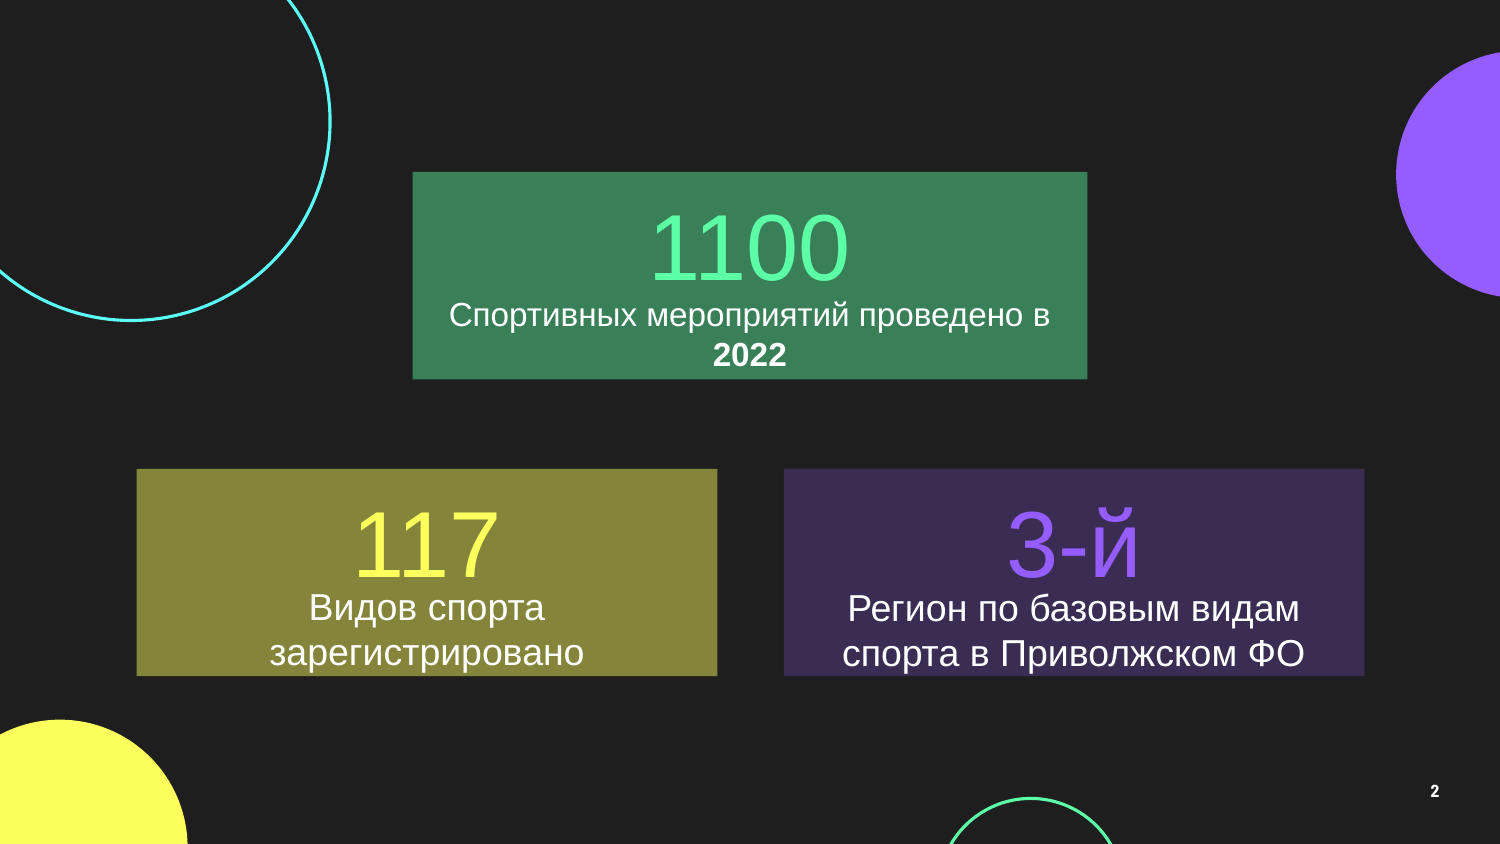

# 1100
Спортивных мероприятий проведено в 2022
117
3-й
Видов спорта зарегистрировано
Регион по базовым видам спорта в Приволжском ФО
2